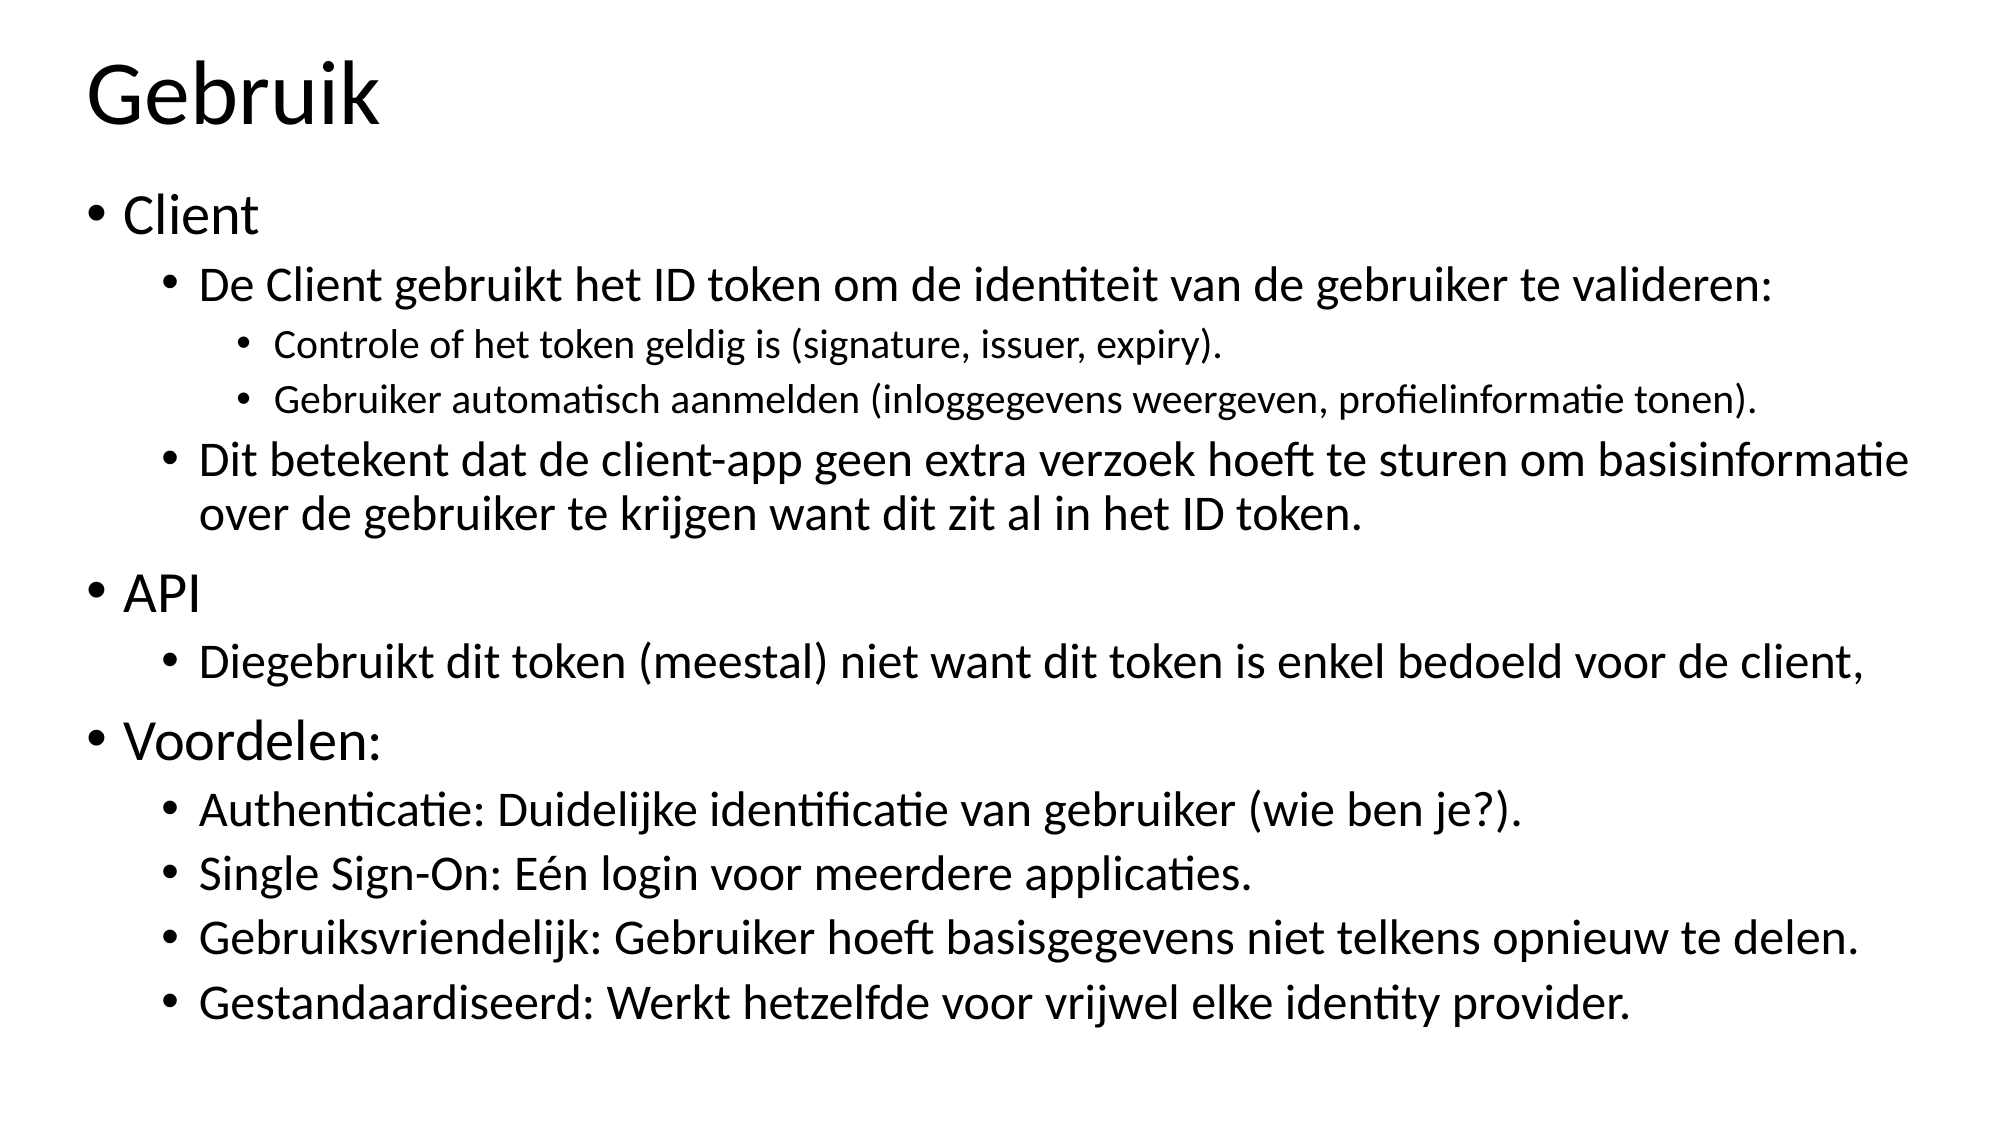

# Gebruik
Client
De Client gebruikt het ID token om de identiteit van de gebruiker te valideren:
Controle of het token geldig is (signature, issuer, expiry).
Gebruiker automatisch aanmelden (inloggegevens weergeven, profielinformatie tonen).
Dit betekent dat de client-app geen extra verzoek hoeft te sturen om basisinformatie over de gebruiker te krijgen want dit zit al in het ID token.
API
Diegebruikt dit token (meestal) niet want dit token is enkel bedoeld voor de client,
Voordelen:
Authenticatie: Duidelijke identificatie van gebruiker (wie ben je?).
Single Sign-On: Eén login voor meerdere applicaties.
Gebruiksvriendelijk: Gebruiker hoeft basisgegevens niet telkens opnieuw te delen.
Gestandaardiseerd: Werkt hetzelfde voor vrijwel elke identity provider.